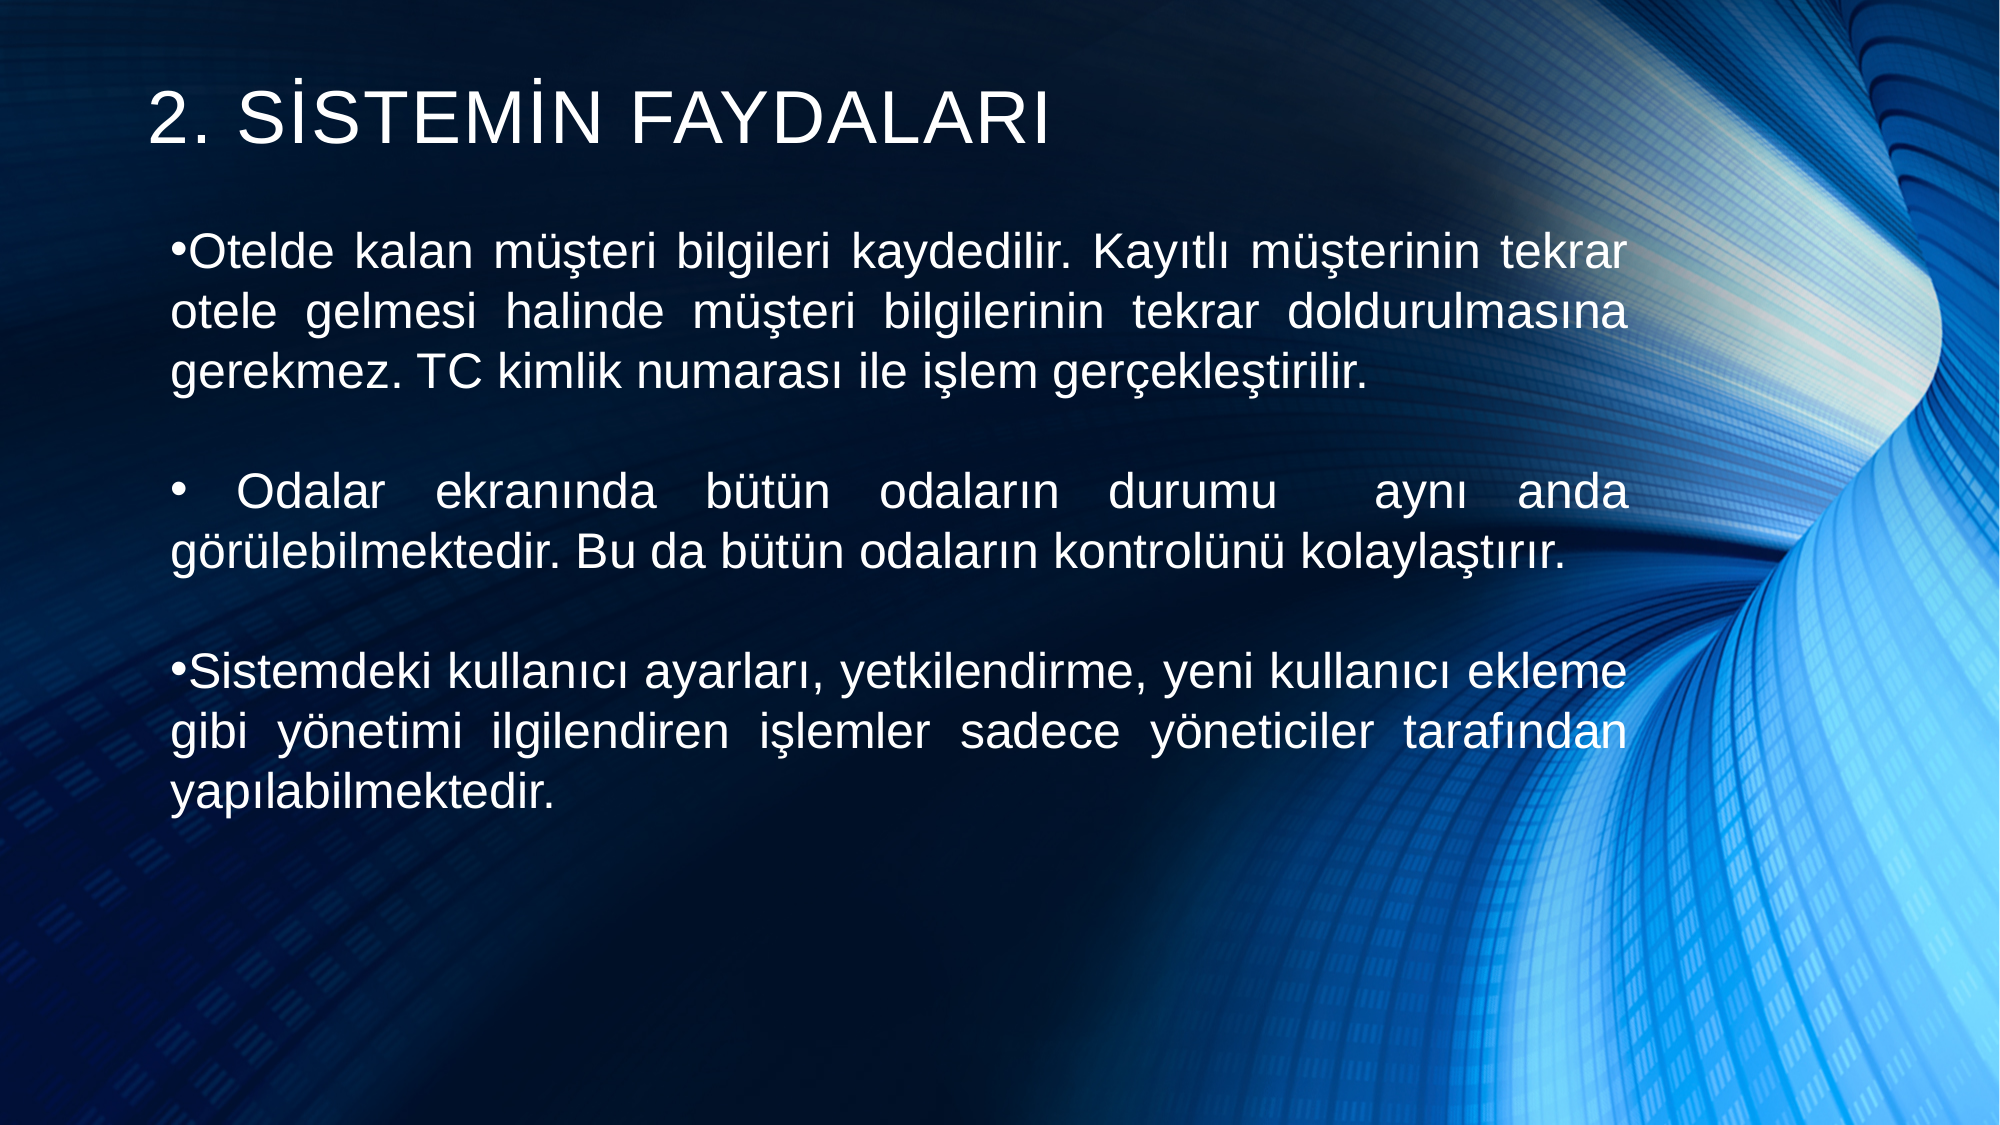

2. SİSTEMİN FAYDALARI
Otelde kalan müşteri bilgileri kaydedilir. Kayıtlı müşterinin tekrar otele gelmesi halinde müşteri bilgilerinin tekrar doldurulmasına gerekmez. TC kimlik numarası ile işlem gerçekleştirilir.

 Odalar ekranında bütün odaların durumu  aynı anda görülebilmektedir. Bu da bütün odaların kontrolünü kolaylaştırır.

Sistemdeki kullanıcı ayarları, yetkilendirme, yeni kullanıcı ekleme gibi yönetimi ilgilendiren işlemler sadece yöneticiler tarafından yapılabilmektedir.